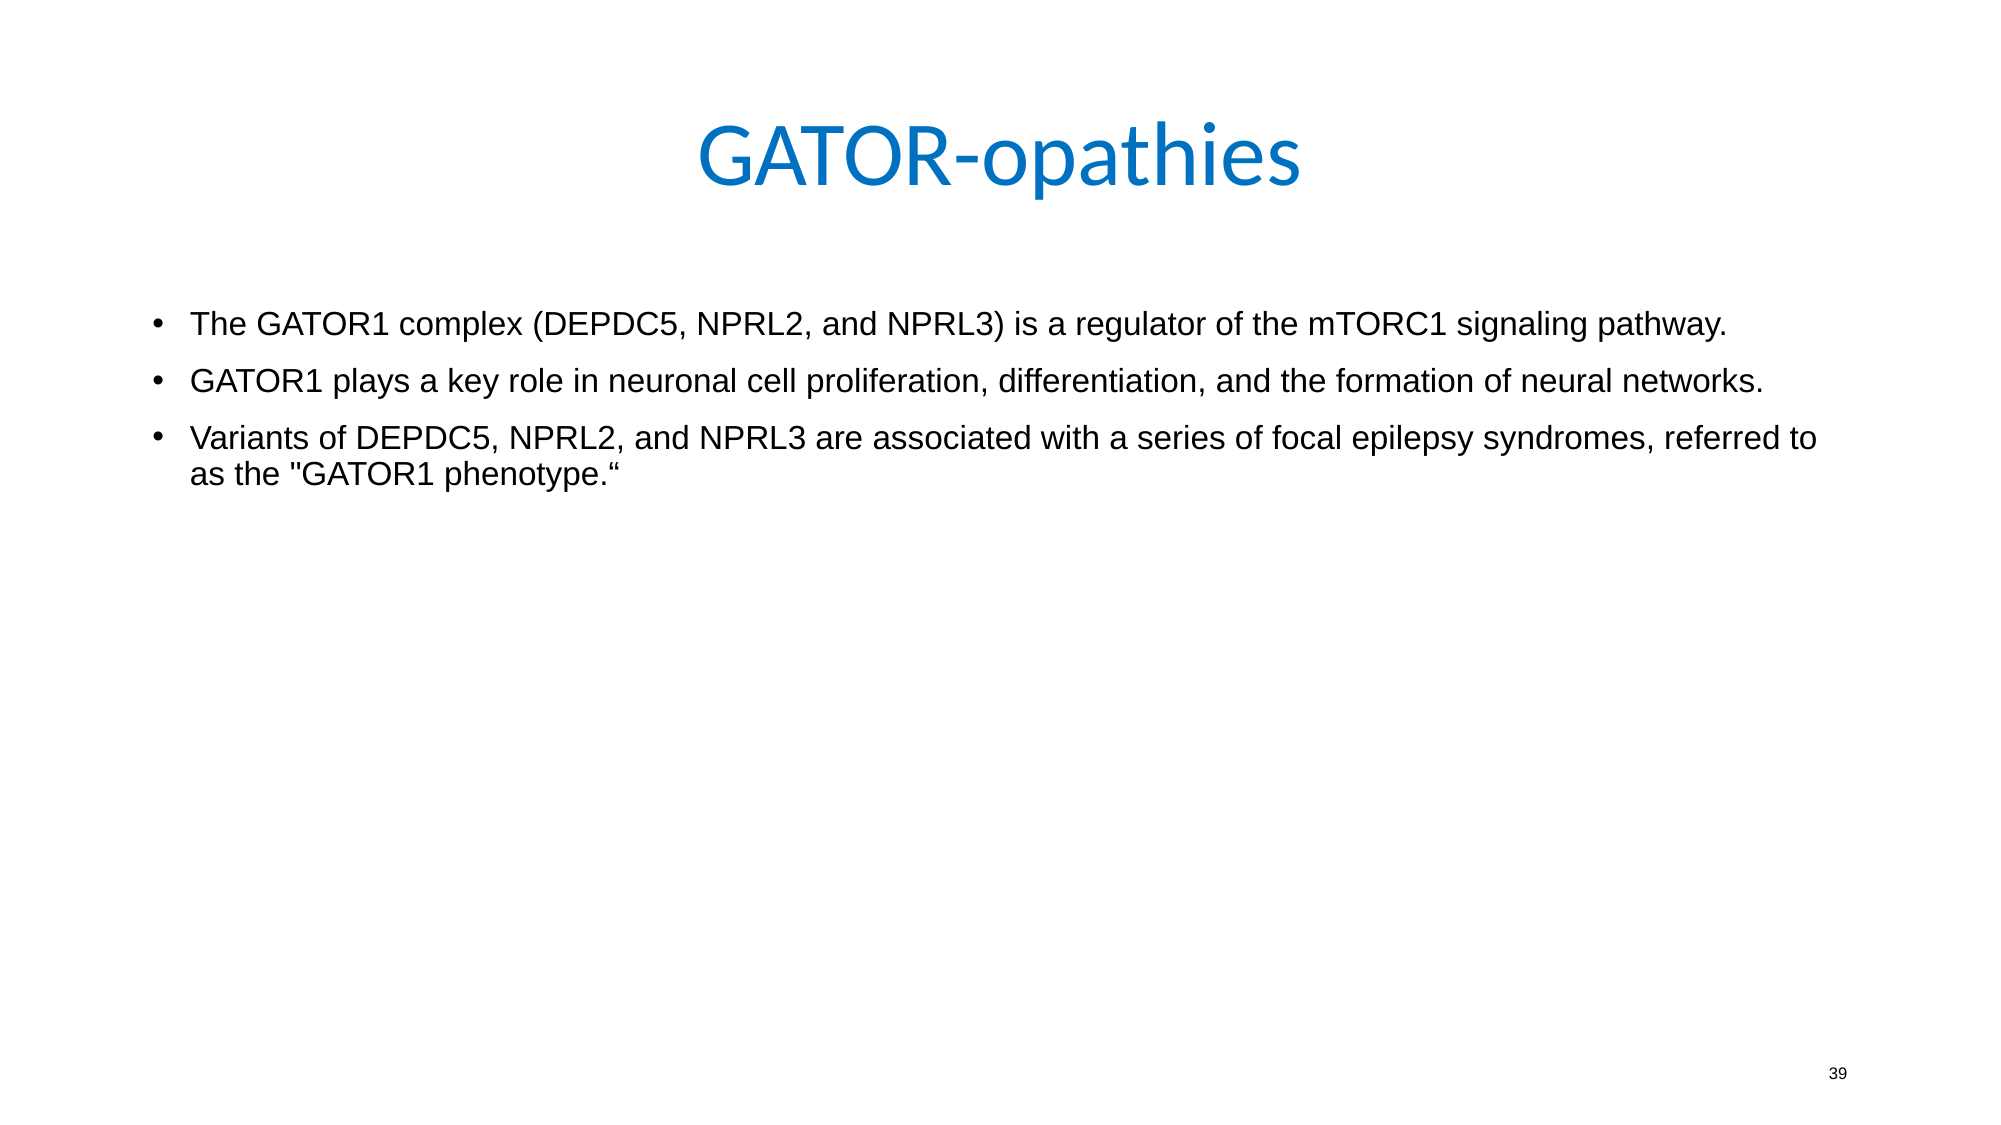

# Header
GATOR-opathies
The GATOR1 complex (DEPDC5, NPRL2, and NPRL3) is a regulator of the mTORC1 signaling pathway.
GATOR1 plays a key role in neuronal cell proliferation, differentiation, and the formation of neural networks.
Variants of DEPDC5, NPRL2, and NPRL3 are associated with a series of focal epilepsy syndromes, referred to as the "GATOR1 phenotype.“
39